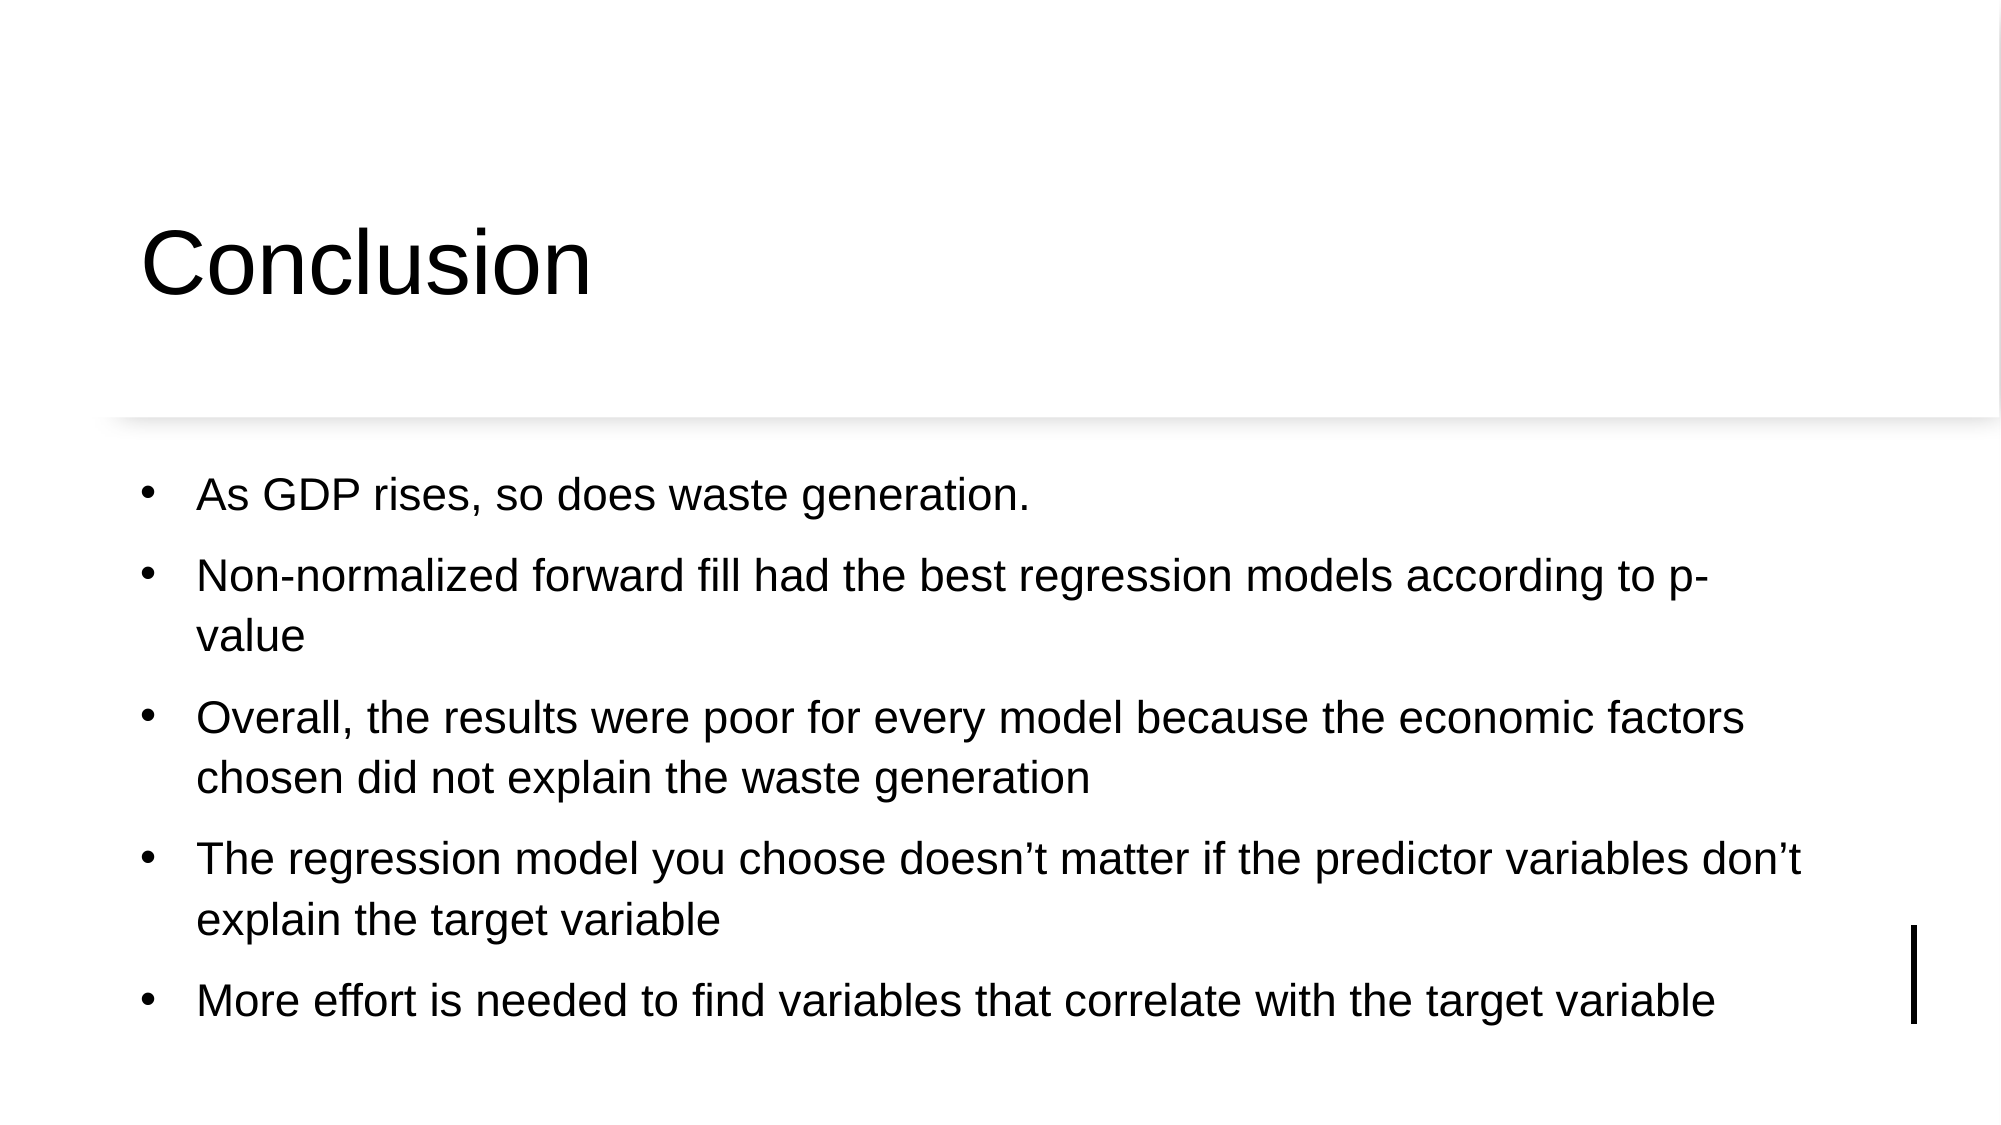

# Conclusion
As GDP rises, so does waste generation.
Non-normalized forward fill had the best regression models according to p-value
Overall, the results were poor for every model because the economic factors chosen did not explain the waste generation
The regression model you choose doesn’t matter if the predictor variables don’t explain the target variable
More effort is needed to find variables that correlate with the target variable